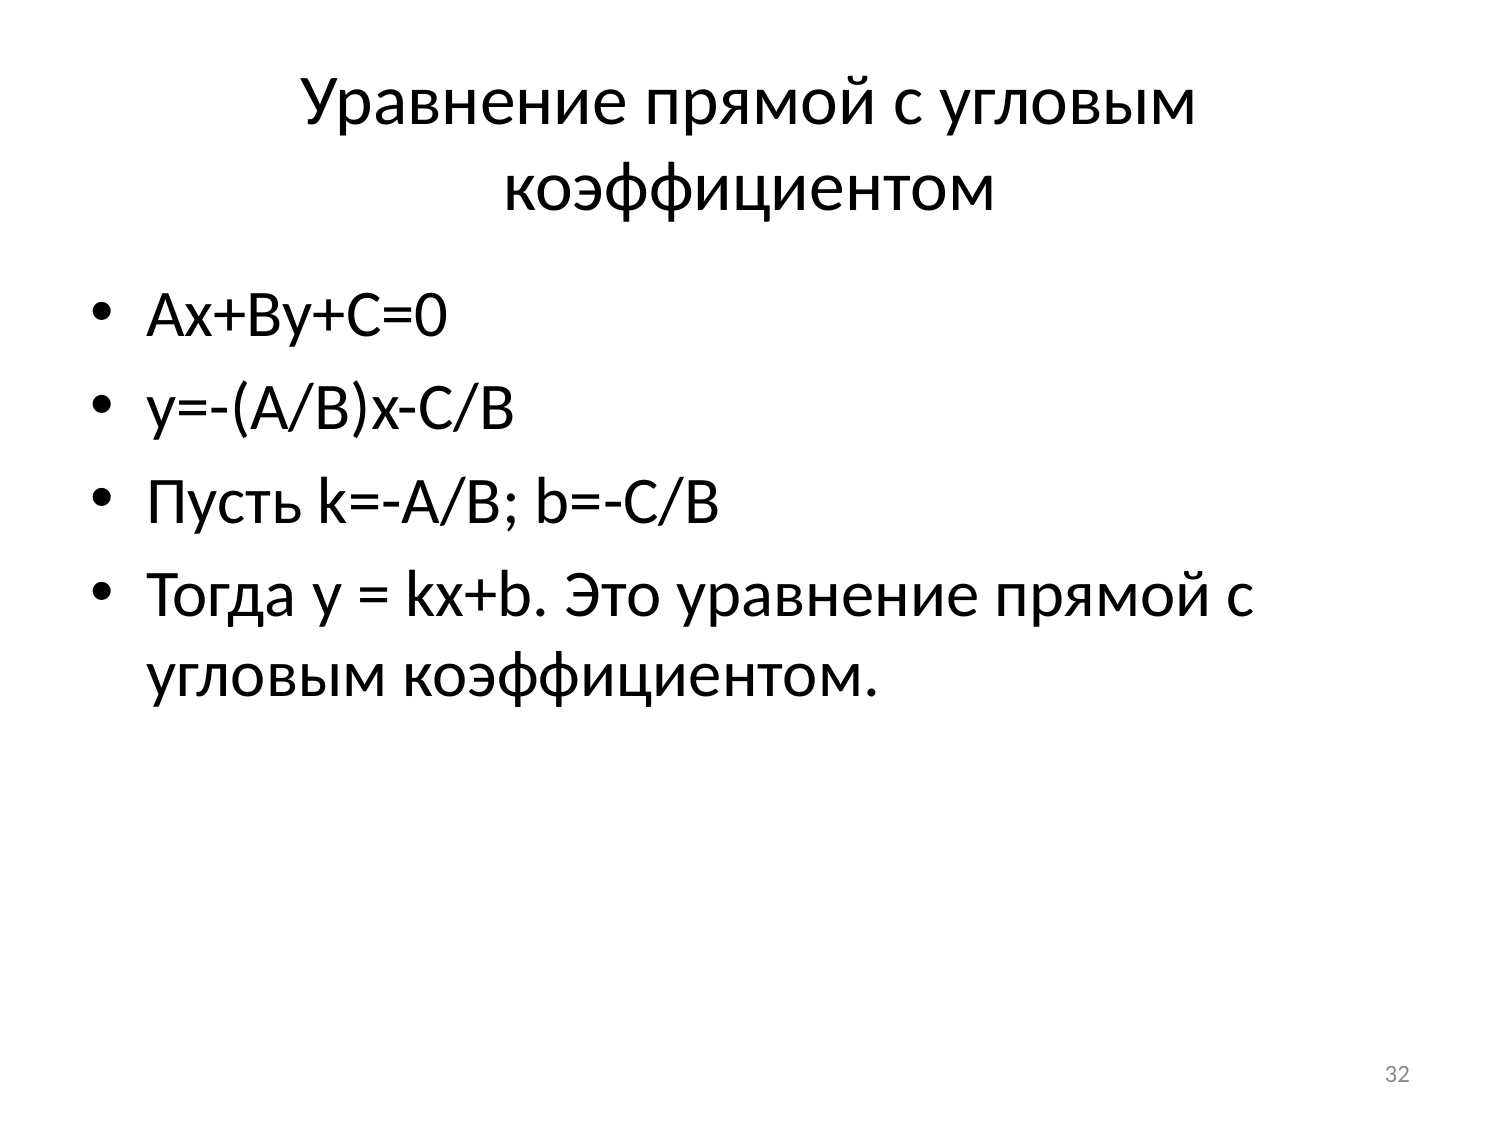

# Уравнение прямой с угловым коэффициентом
Ax+By+C=0
y=-(A/B)x-C/B
Пусть k=-A/B; b=-C/B
Тогда y = kx+b. Это уравнение прямой с угловым коэффициентом.
32